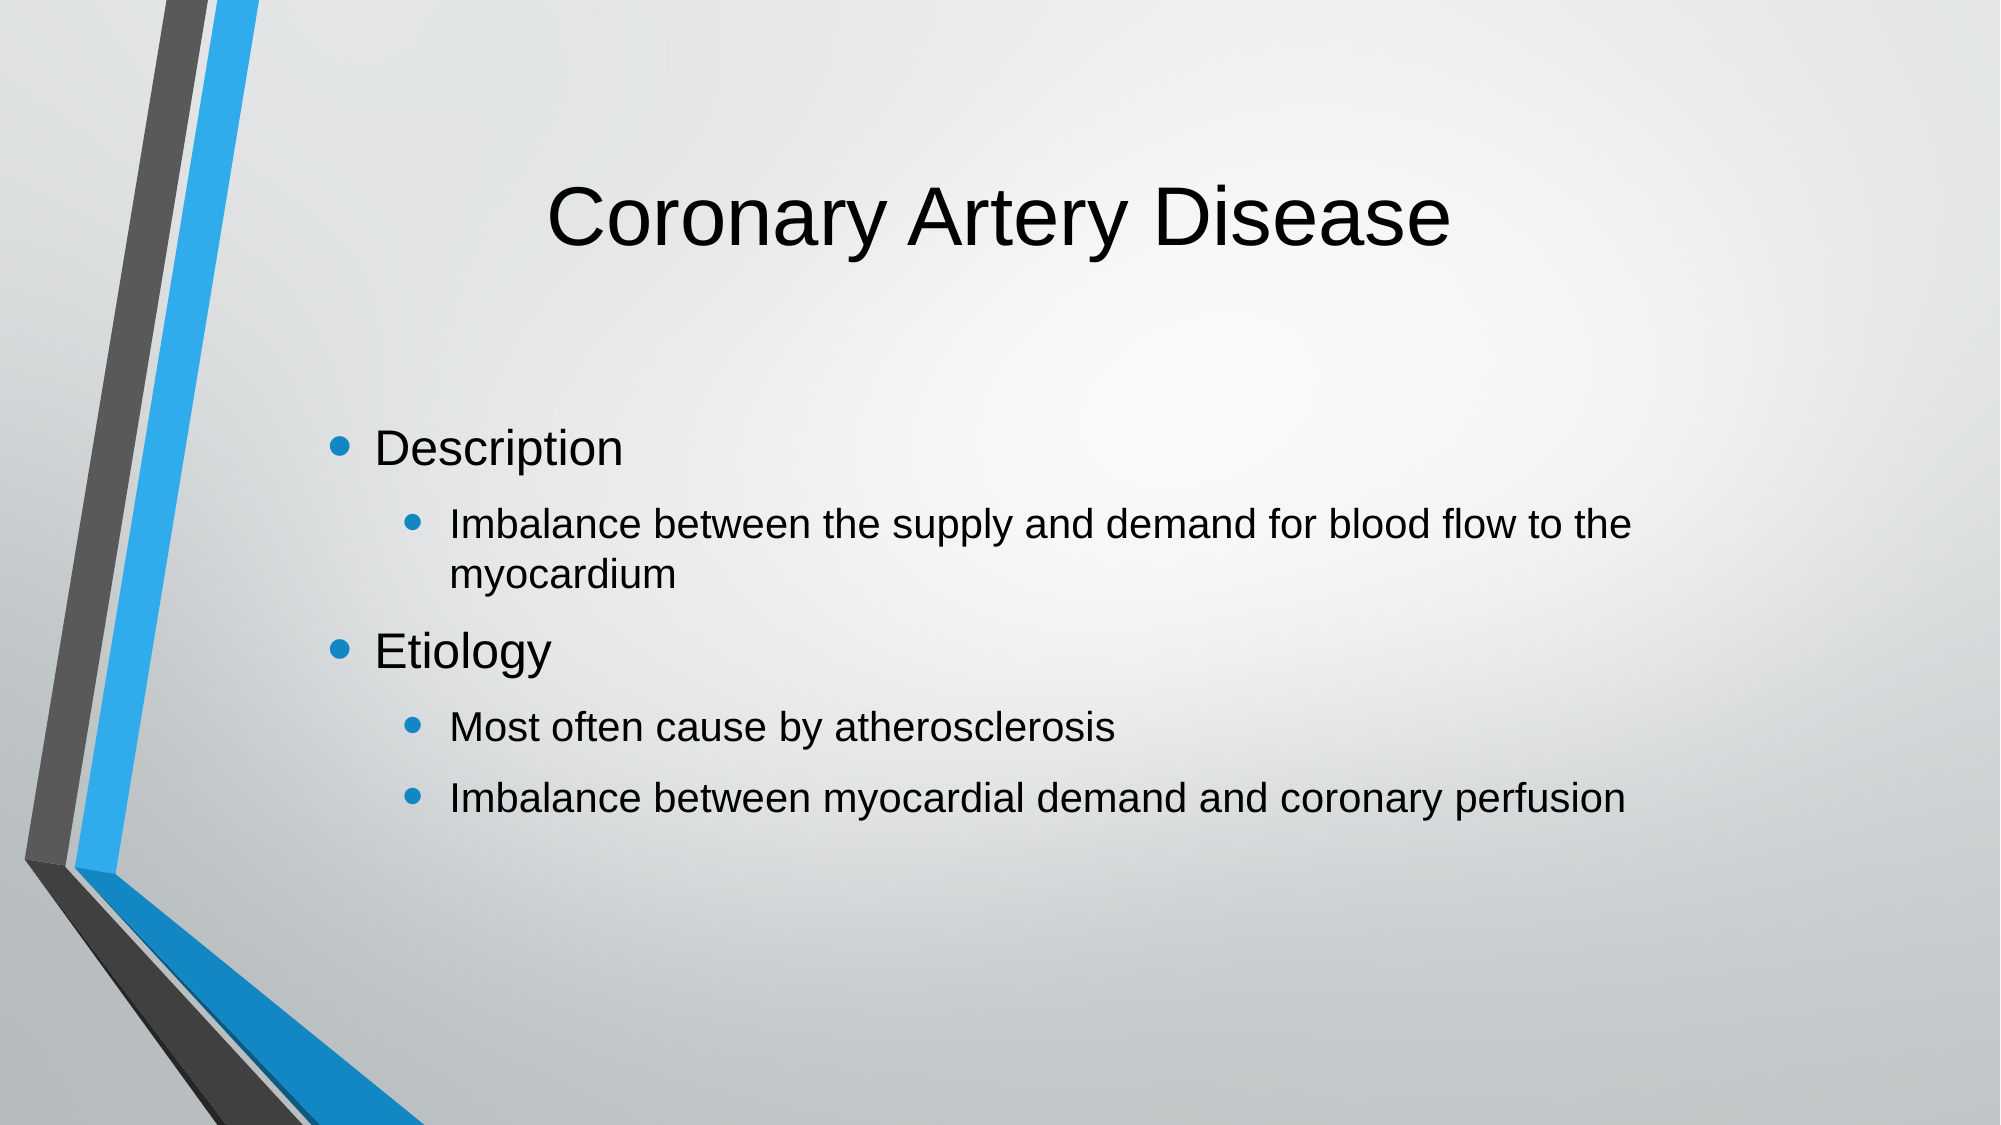

# Coronary Artery Disease
Description
Imbalance between the supply and demand for blood flow to the myocardium
Etiology
Most often cause by atherosclerosis
Imbalance between myocardial demand and coronary perfusion